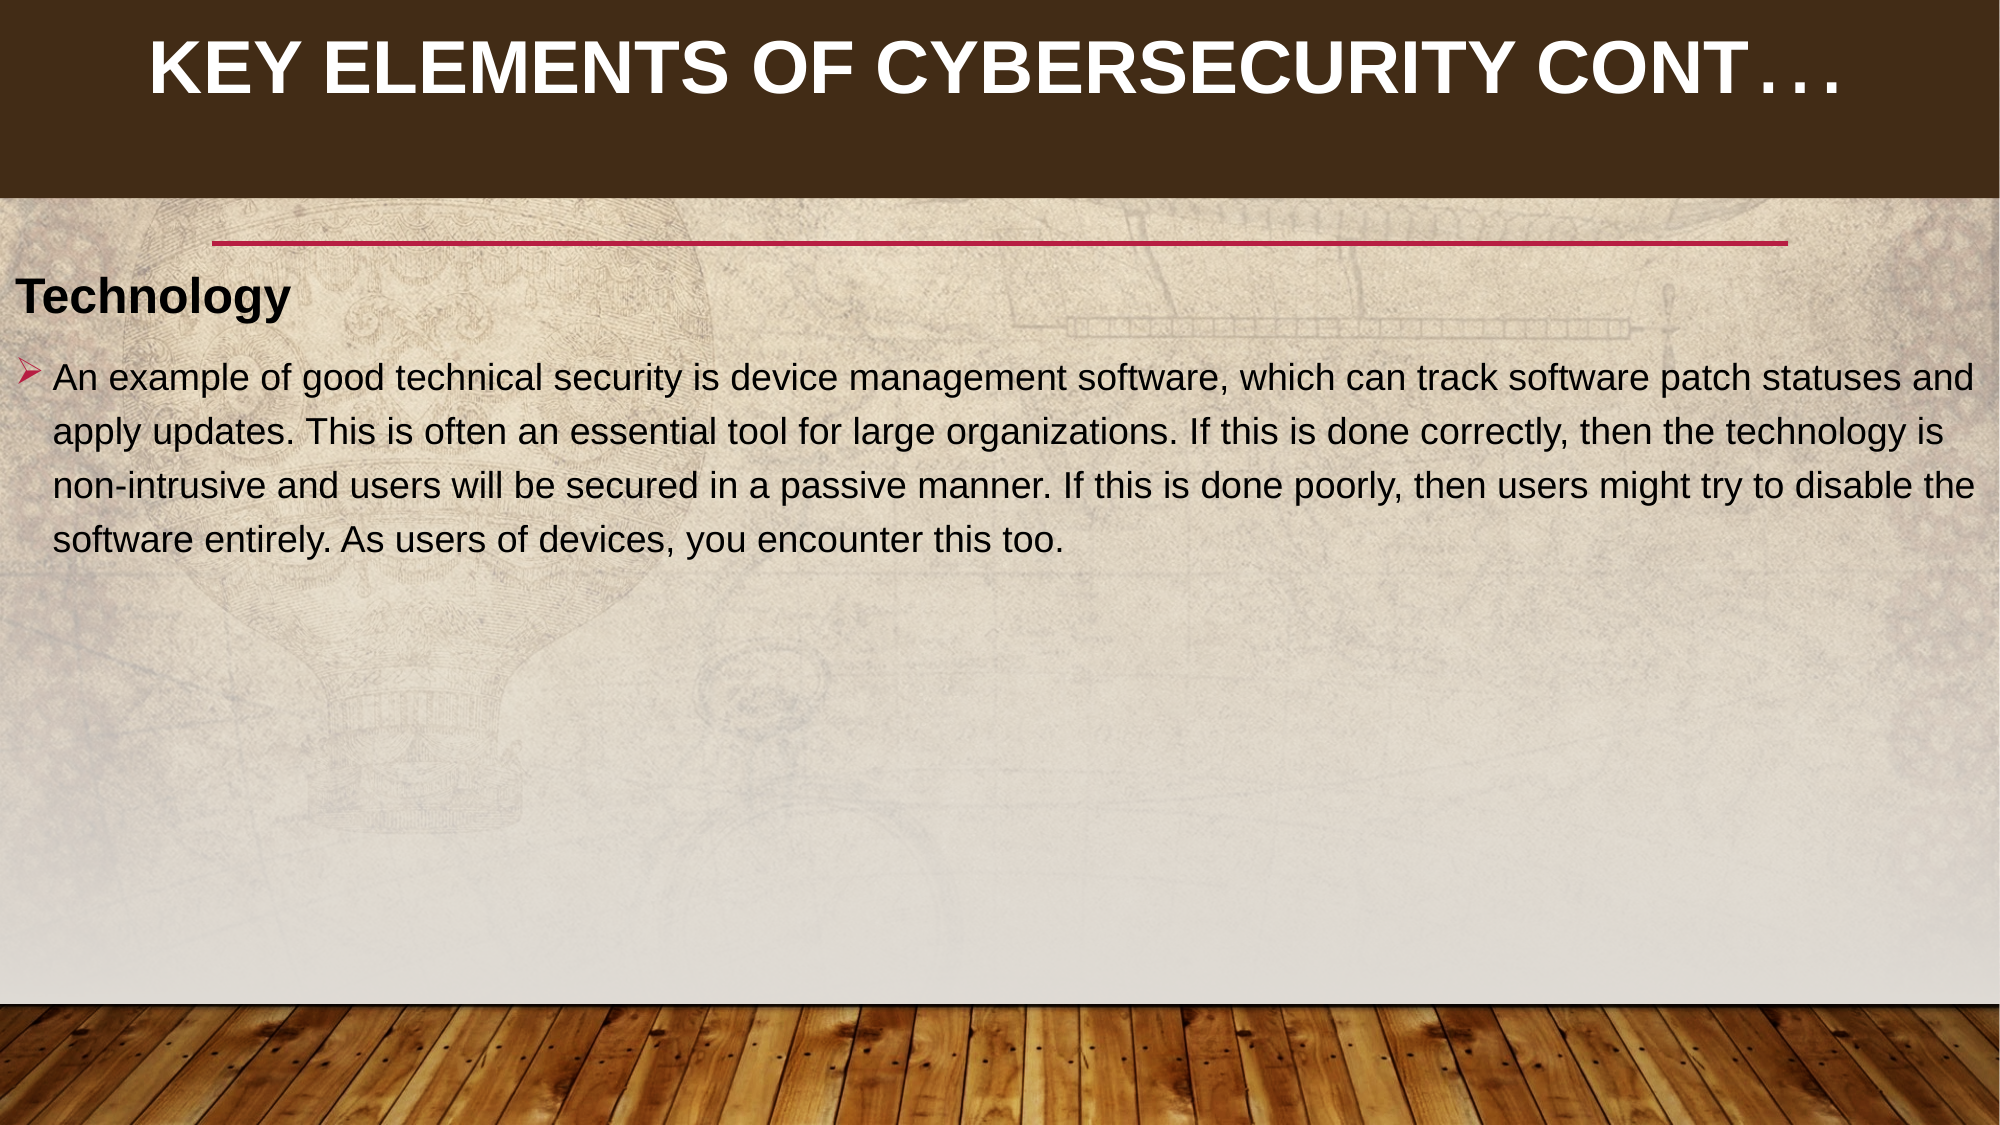

54
# key elements of cybersecurity cont…
Technology
An example of good technical security is device management software, which can track software patch statuses and apply updates. This is often an essential tool for large organizations. If this is done correctly, then the technology is non-intrusive and users will be secured in a passive manner. If this is done poorly, then users might try to disable the software entirely. As users of devices, you encounter this too.